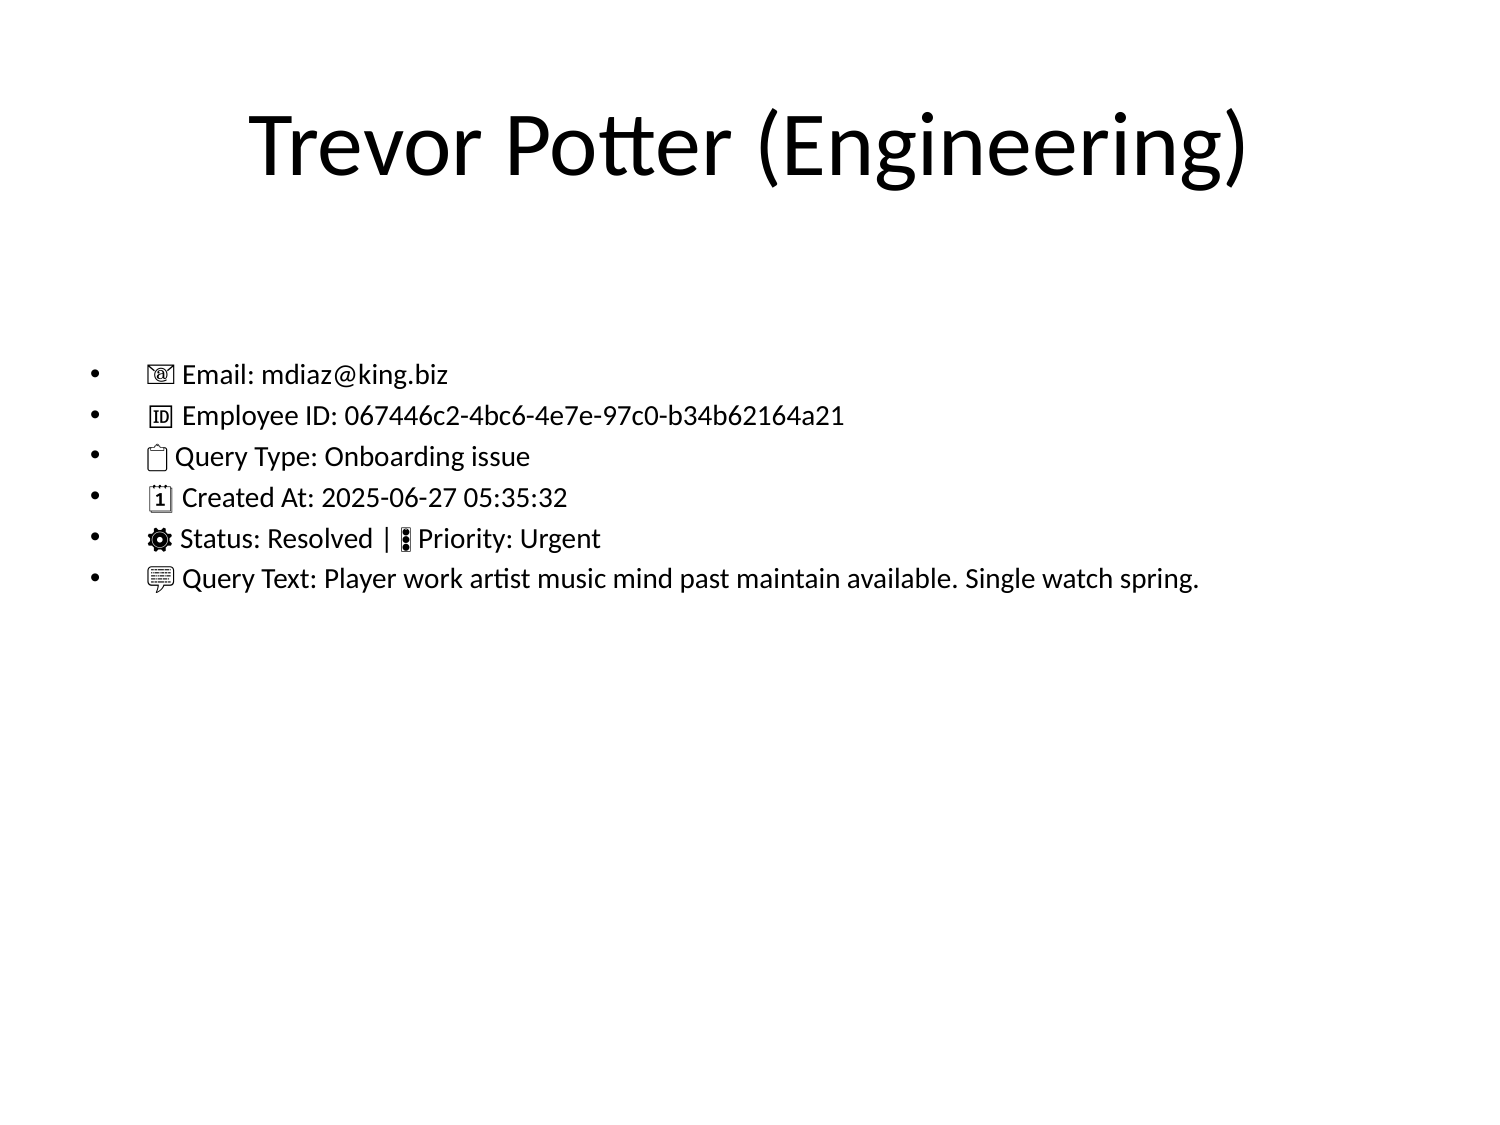

# Trevor Potter (Engineering)

📧 Email: mdiaz@king.biz
🆔 Employee ID: 067446c2-4bc6-4e7e-97c0-b34b62164a21
📋 Query Type: Onboarding issue
🗓 Created At: 2025-06-27 05:35:32
⚙ Status: Resolved | 🚦 Priority: Urgent
💬 Query Text: Player work artist music mind past maintain available. Single watch spring.